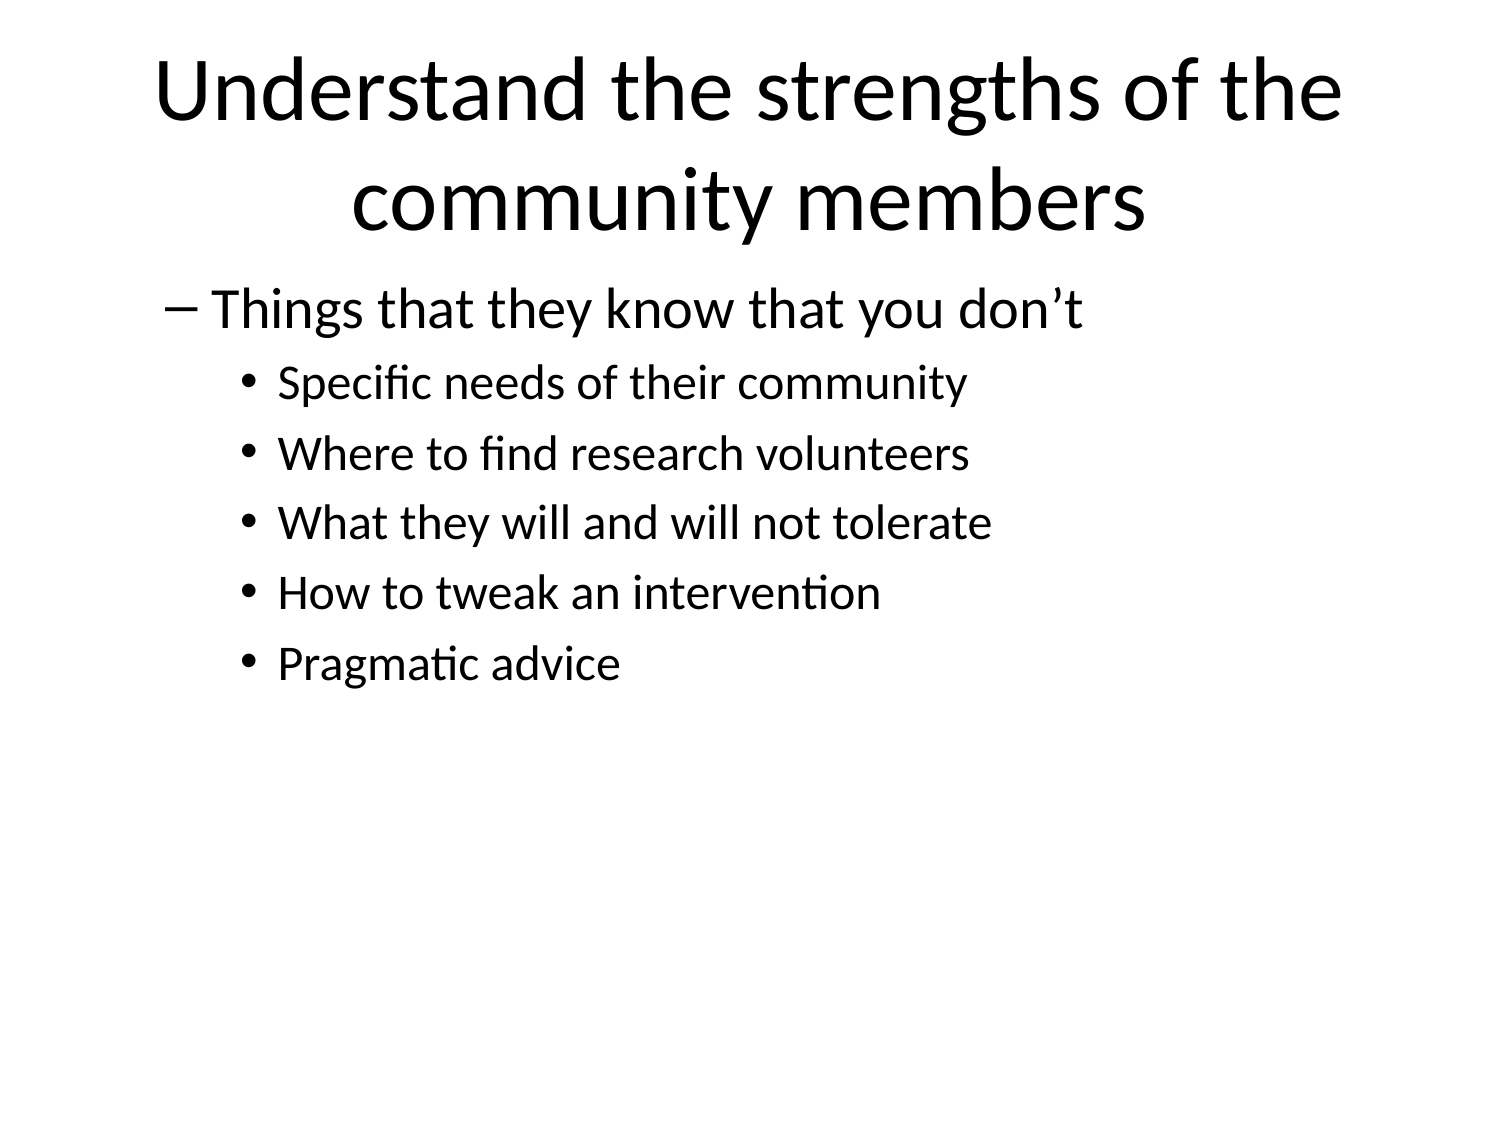

# Understand the strengths of the community members
Things that they know that you don’t
Specific needs of their community
Where to find research volunteers
What they will and will not tolerate
How to tweak an intervention
Pragmatic advice